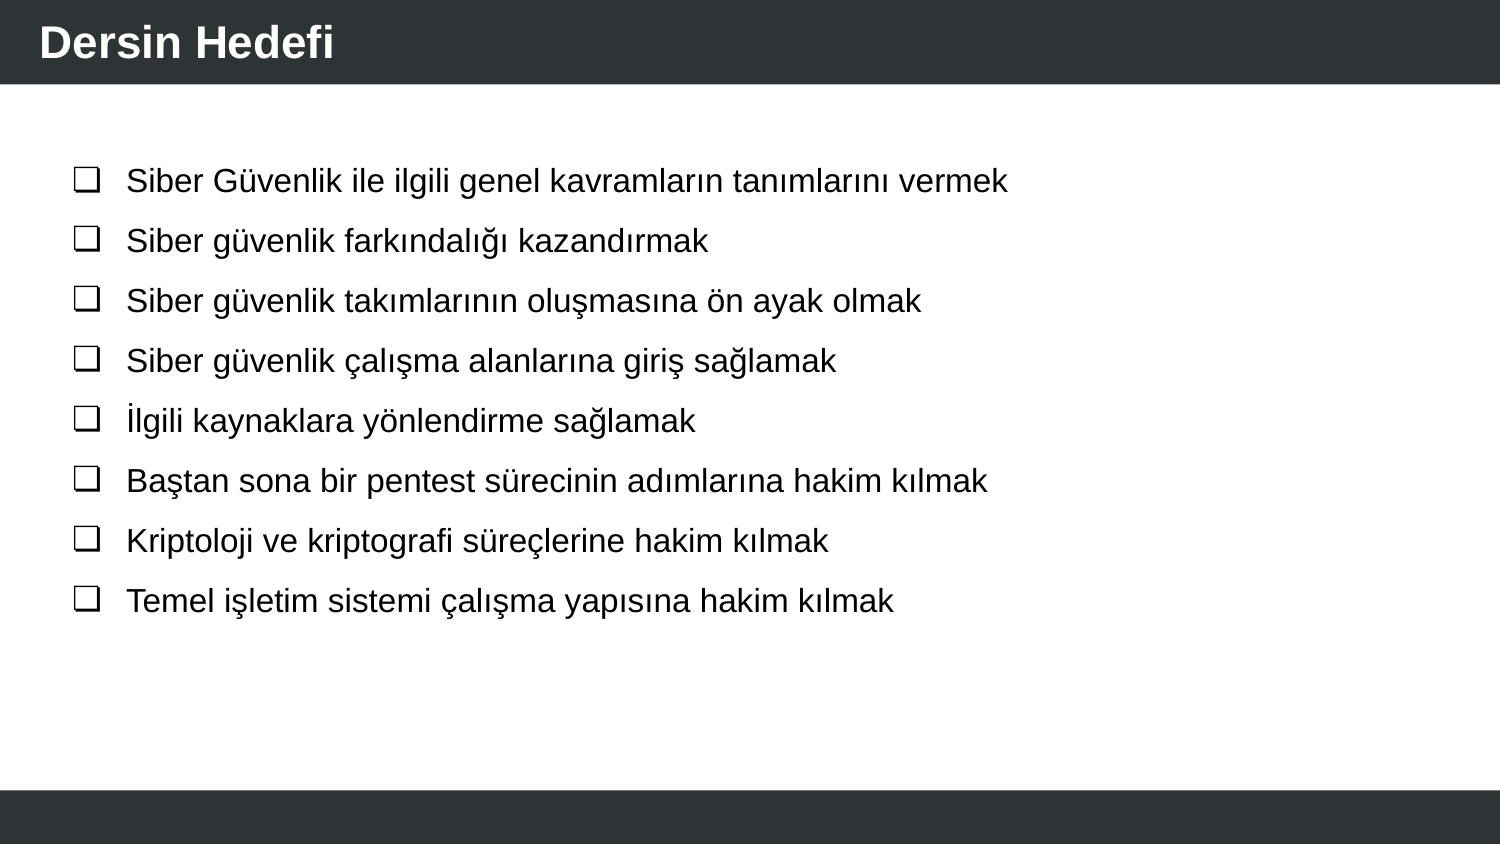

# Dersin Hedefi
Siber Güvenlik ile ilgili genel kavramların tanımlarını vermek
Siber güvenlik farkındalığı kazandırmak
Siber güvenlik takımlarının oluşmasına ön ayak olmak
Siber güvenlik çalışma alanlarına giriş sağlamak
İlgili kaynaklara yönlendirme sağlamak
Baştan sona bir pentest sürecinin adımlarına hakim kılmak
Kriptoloji ve kriptografi süreçlerine hakim kılmak
Temel işletim sistemi çalışma yapısına hakim kılmak